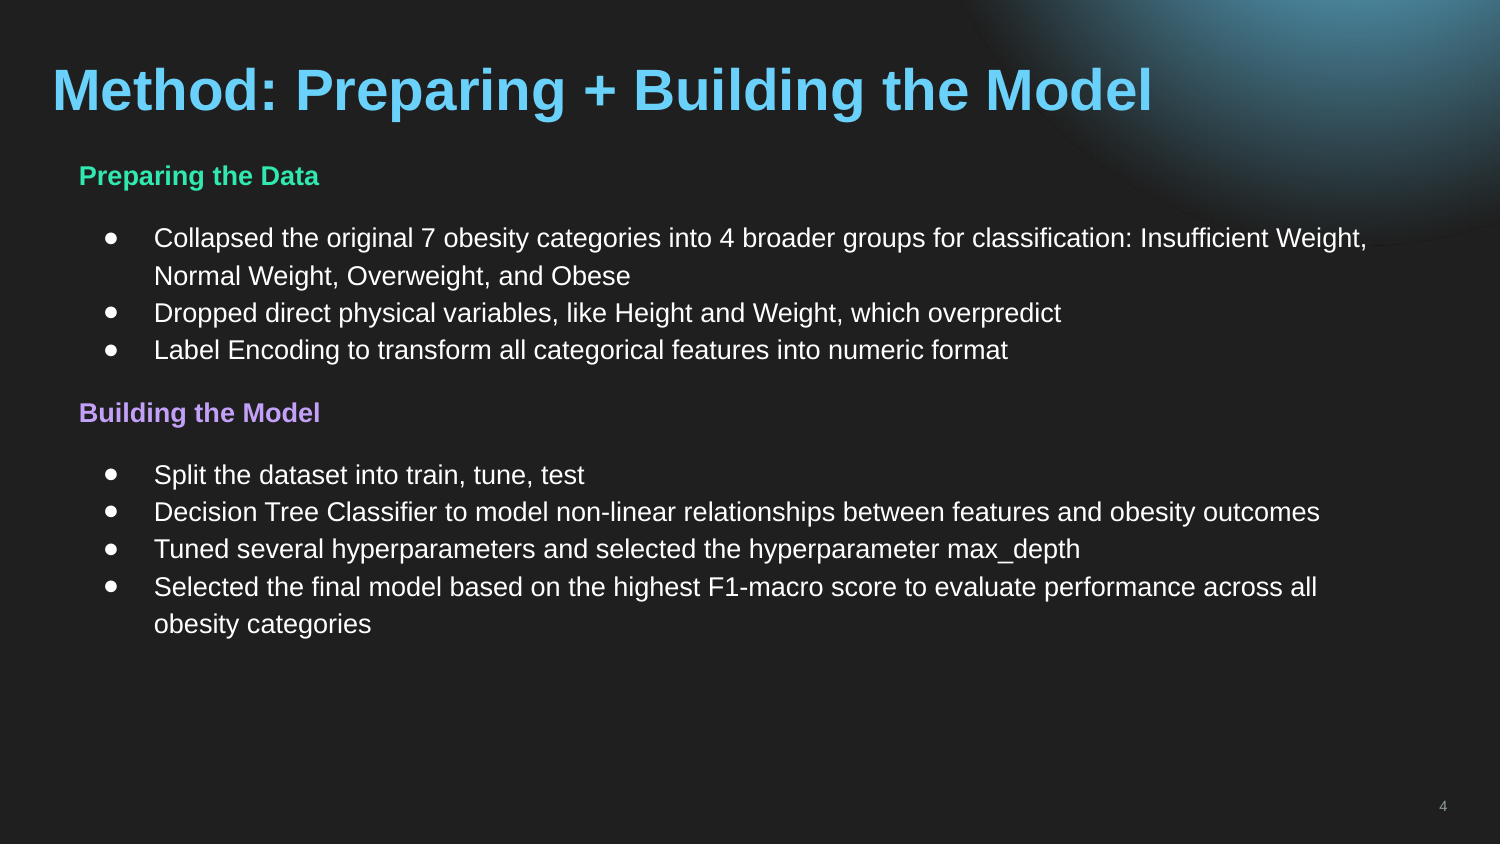

# Method: Preparing + Building the Model
Preparing the Data
Collapsed the original 7 obesity categories into 4 broader groups for classification: Insufficient Weight, Normal Weight, Overweight, and Obese
Dropped direct physical variables, like Height and Weight, which overpredict
Label Encoding to transform all categorical features into numeric format
Building the Model
Split the dataset into train, tune, test
Decision Tree Classifier to model non-linear relationships between features and obesity outcomes
Tuned several hyperparameters and selected the hyperparameter max_depth
Selected the final model based on the highest F1-macro score to evaluate performance across all obesity categories